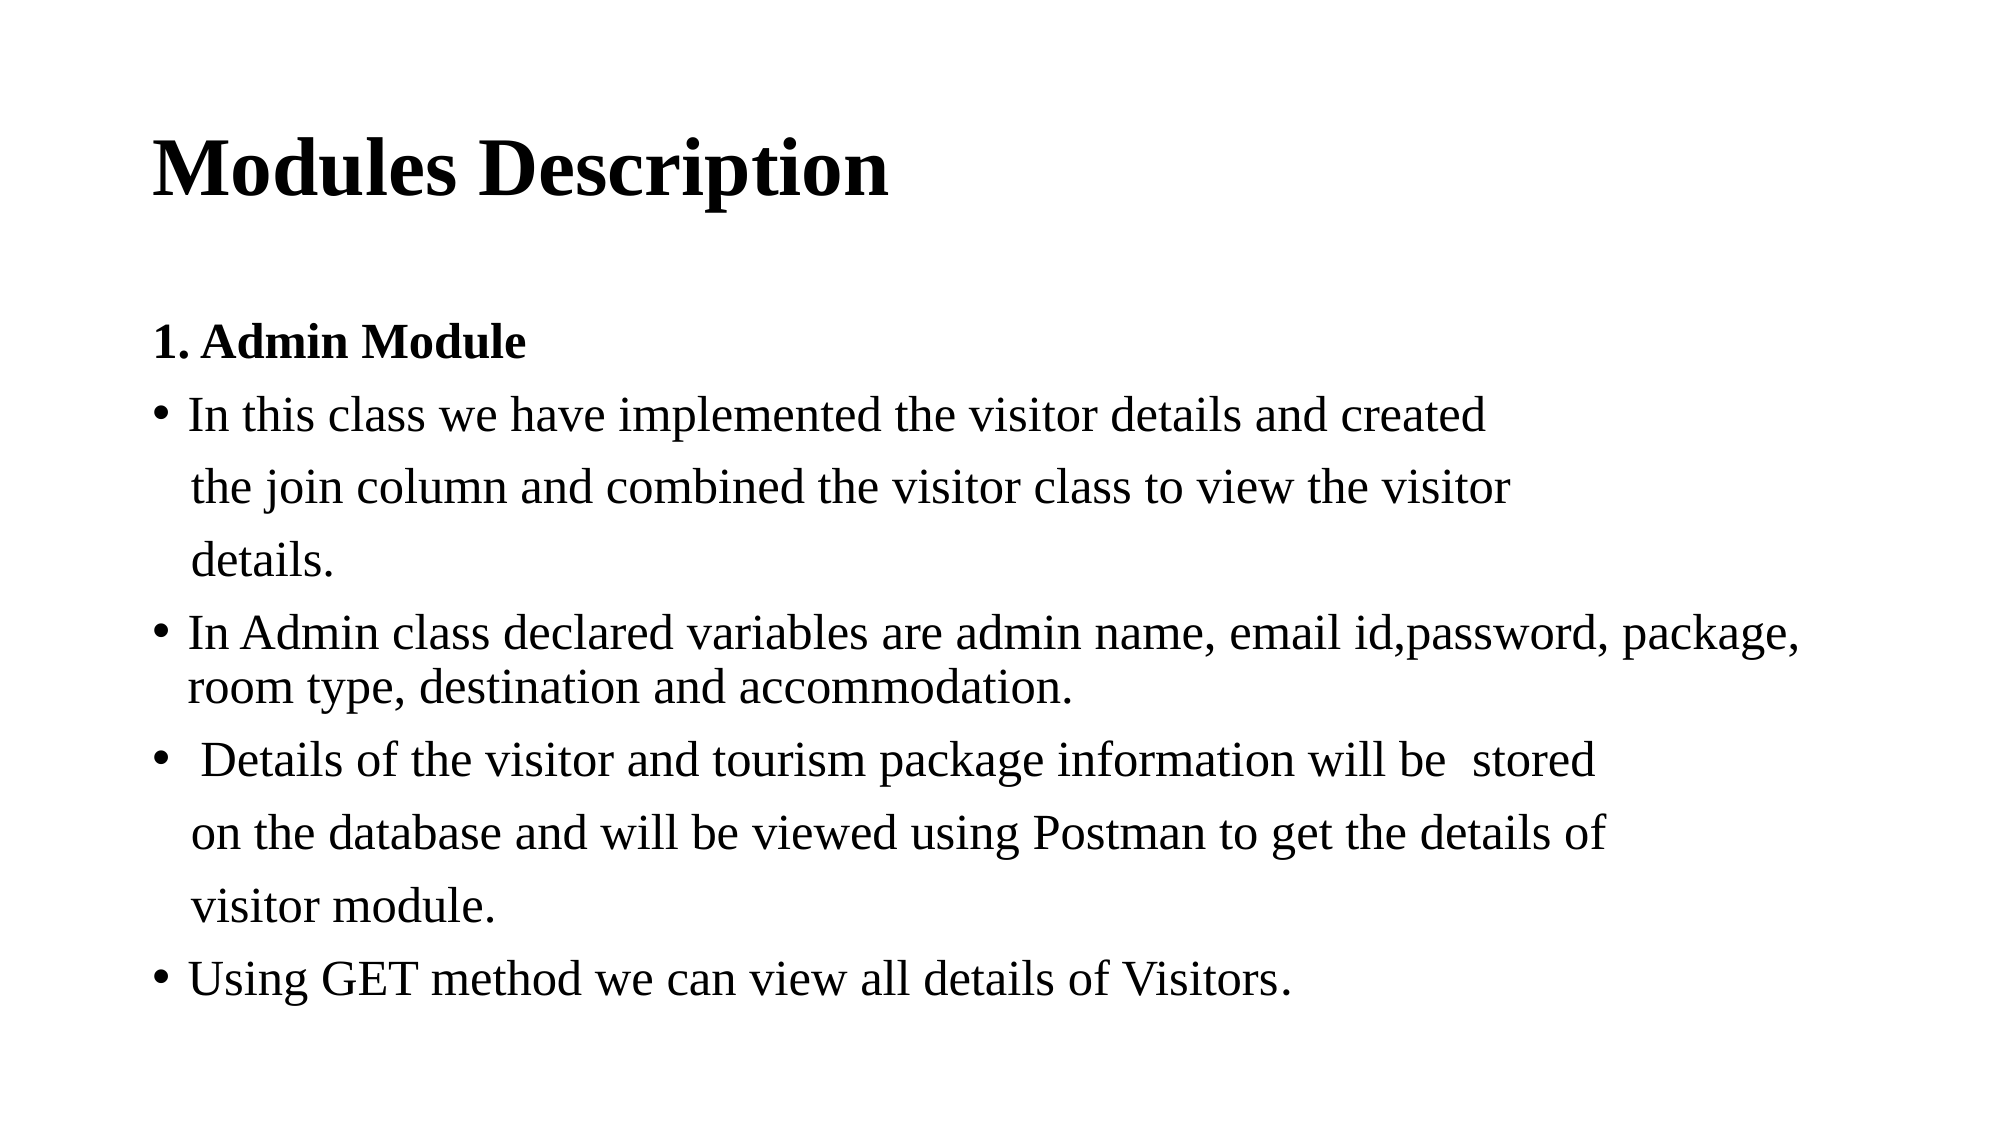

# Modules Description
1. Admin Module
In this class we have implemented the visitor details and created
   the join column and combined the visitor class to view the visitor
   details.
In Admin class declared variables are admin name, email id,password, package, room type, destination and accommodation.
 Details of the visitor and tourism package information will be  stored
   on the database and will be viewed using Postman to get the details of
   visitor module.
Using GET method we can view all details of Visitors.